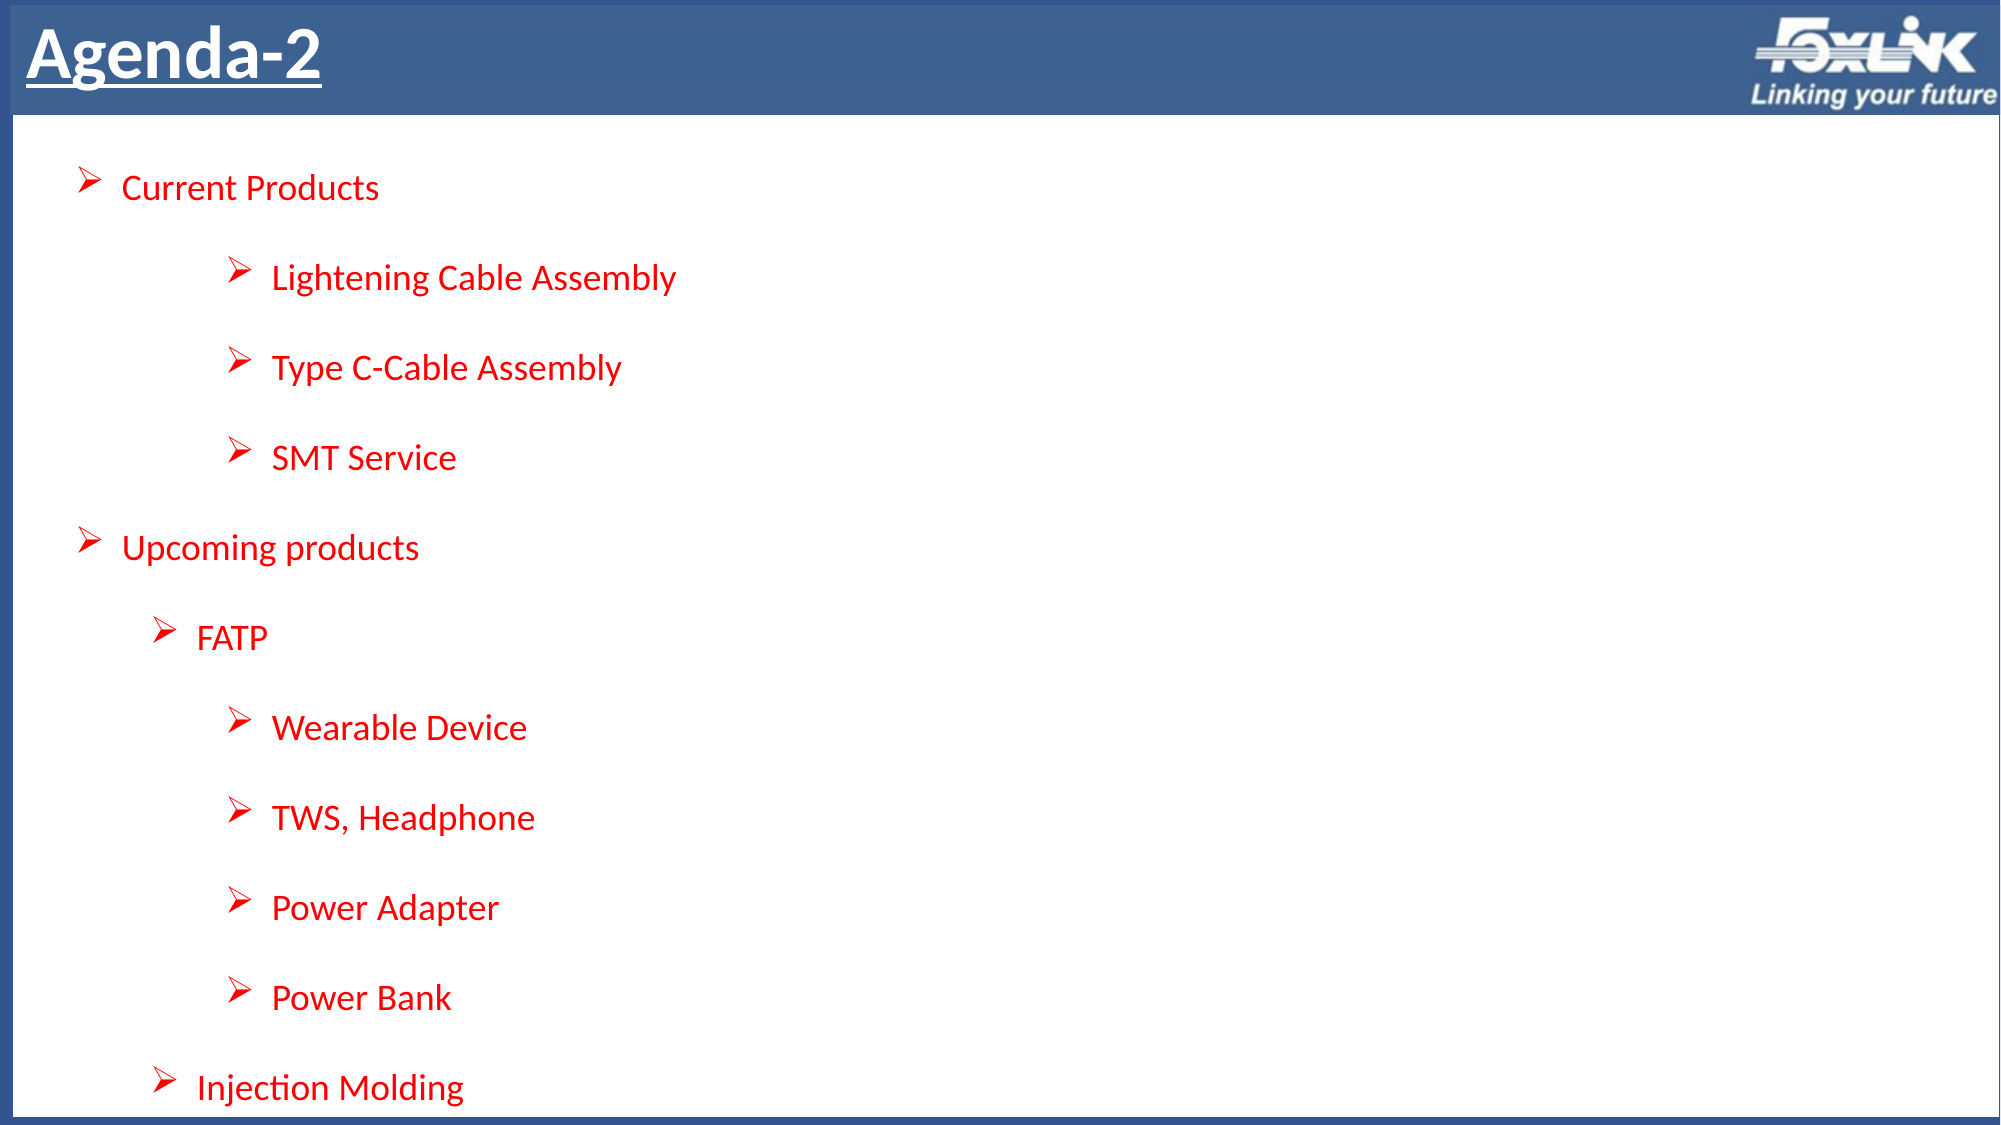

Agenda-2
Current Products
Lightening Cable Assembly
Type C-Cable Assembly
SMT Service
Upcoming products
FATP
Wearable Device
TWS, Headphone
Power Adapter
Power Bank
Injection Molding